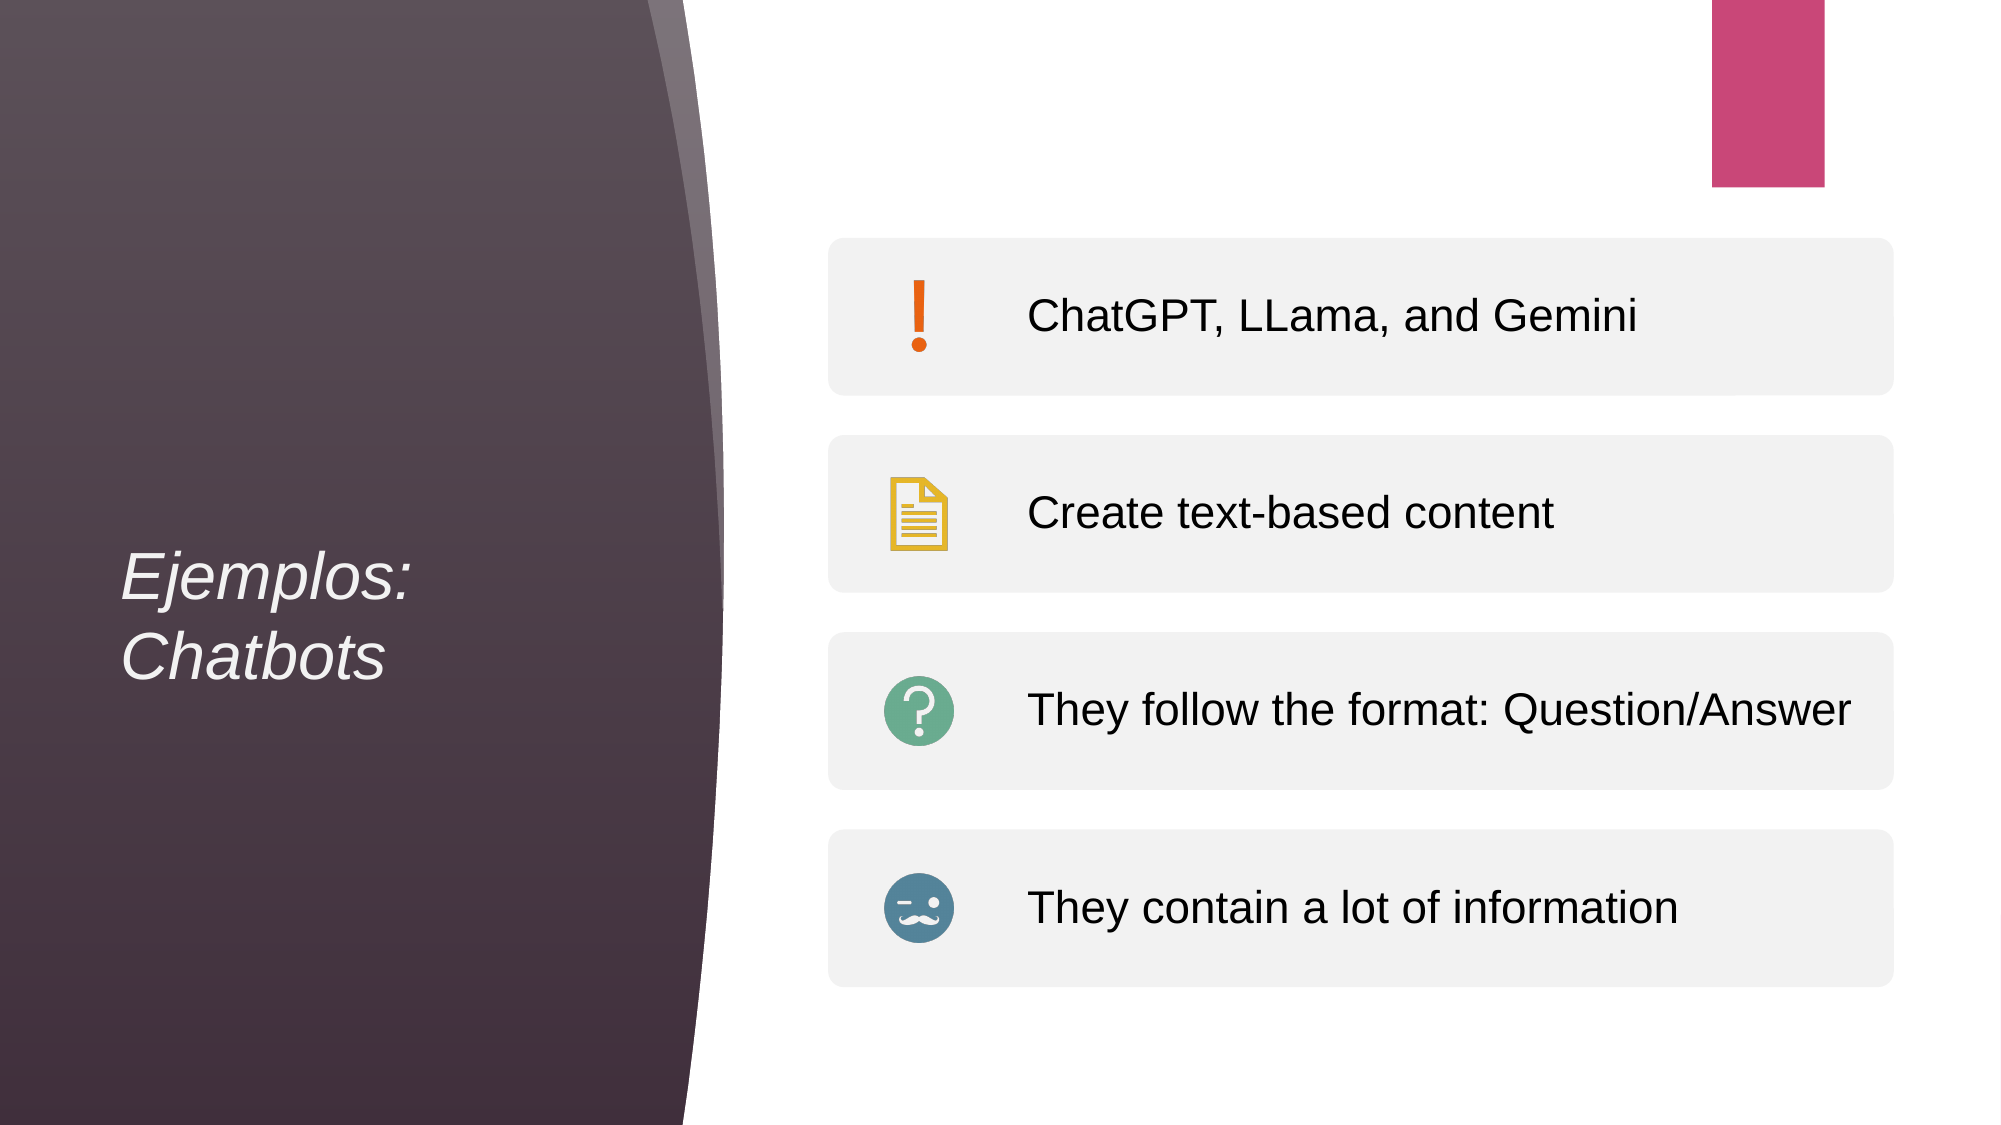

# Ejemplos: Chatbots
ChatGPT, LLama, and Gemini
Create text-based content
They follow the format: Question/Answer
They contain a lot of information